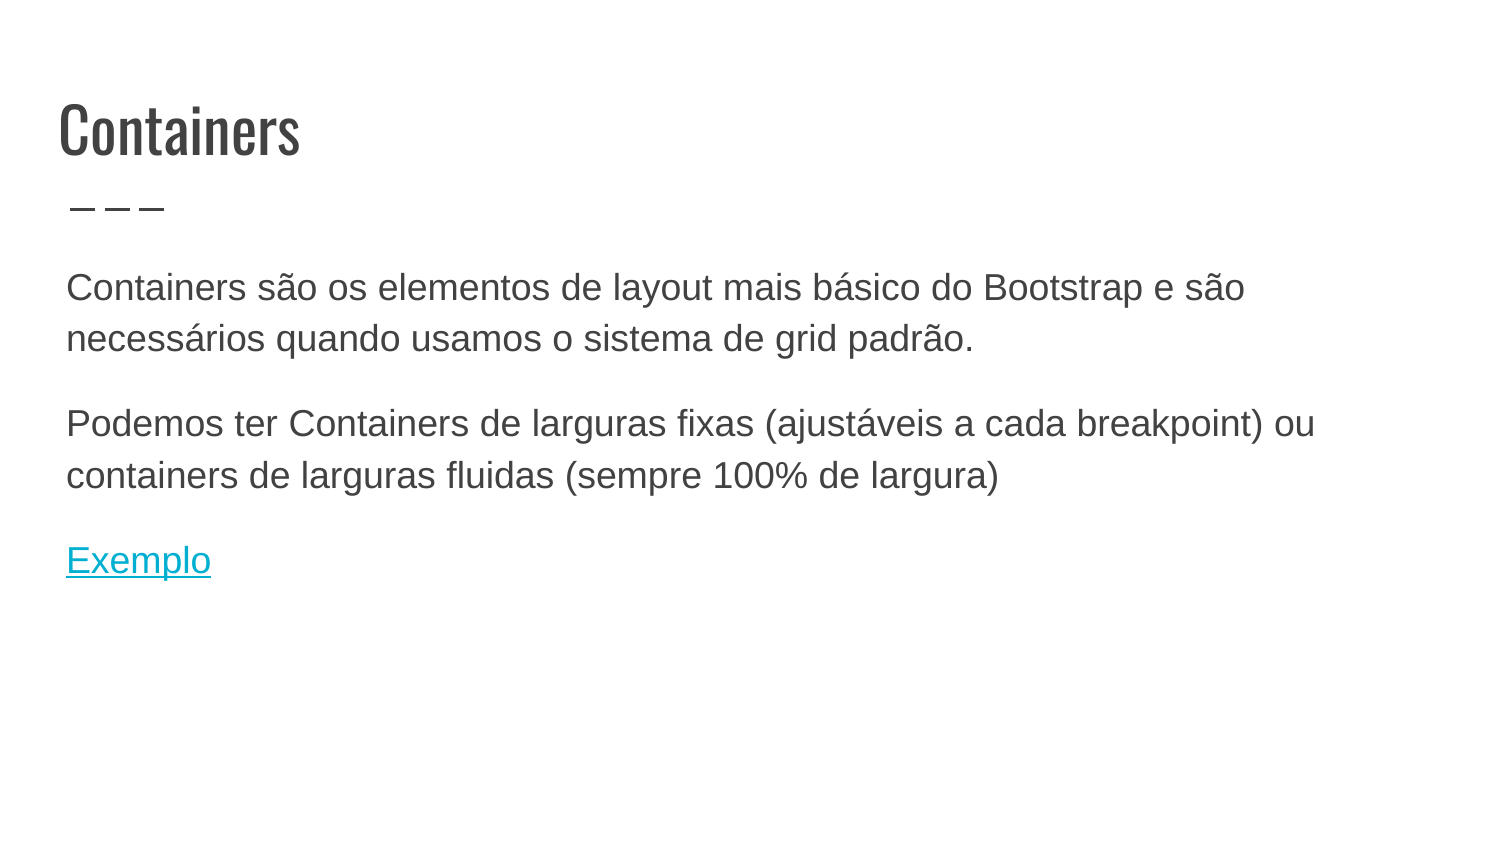

# Containers
Containers são os elementos de layout mais básico do Bootstrap e são necessários quando usamos o sistema de grid padrão.
Podemos ter Containers de larguras fixas (ajustáveis a cada breakpoint) ou containers de larguras fluidas (sempre 100% de largura)
Exemplo